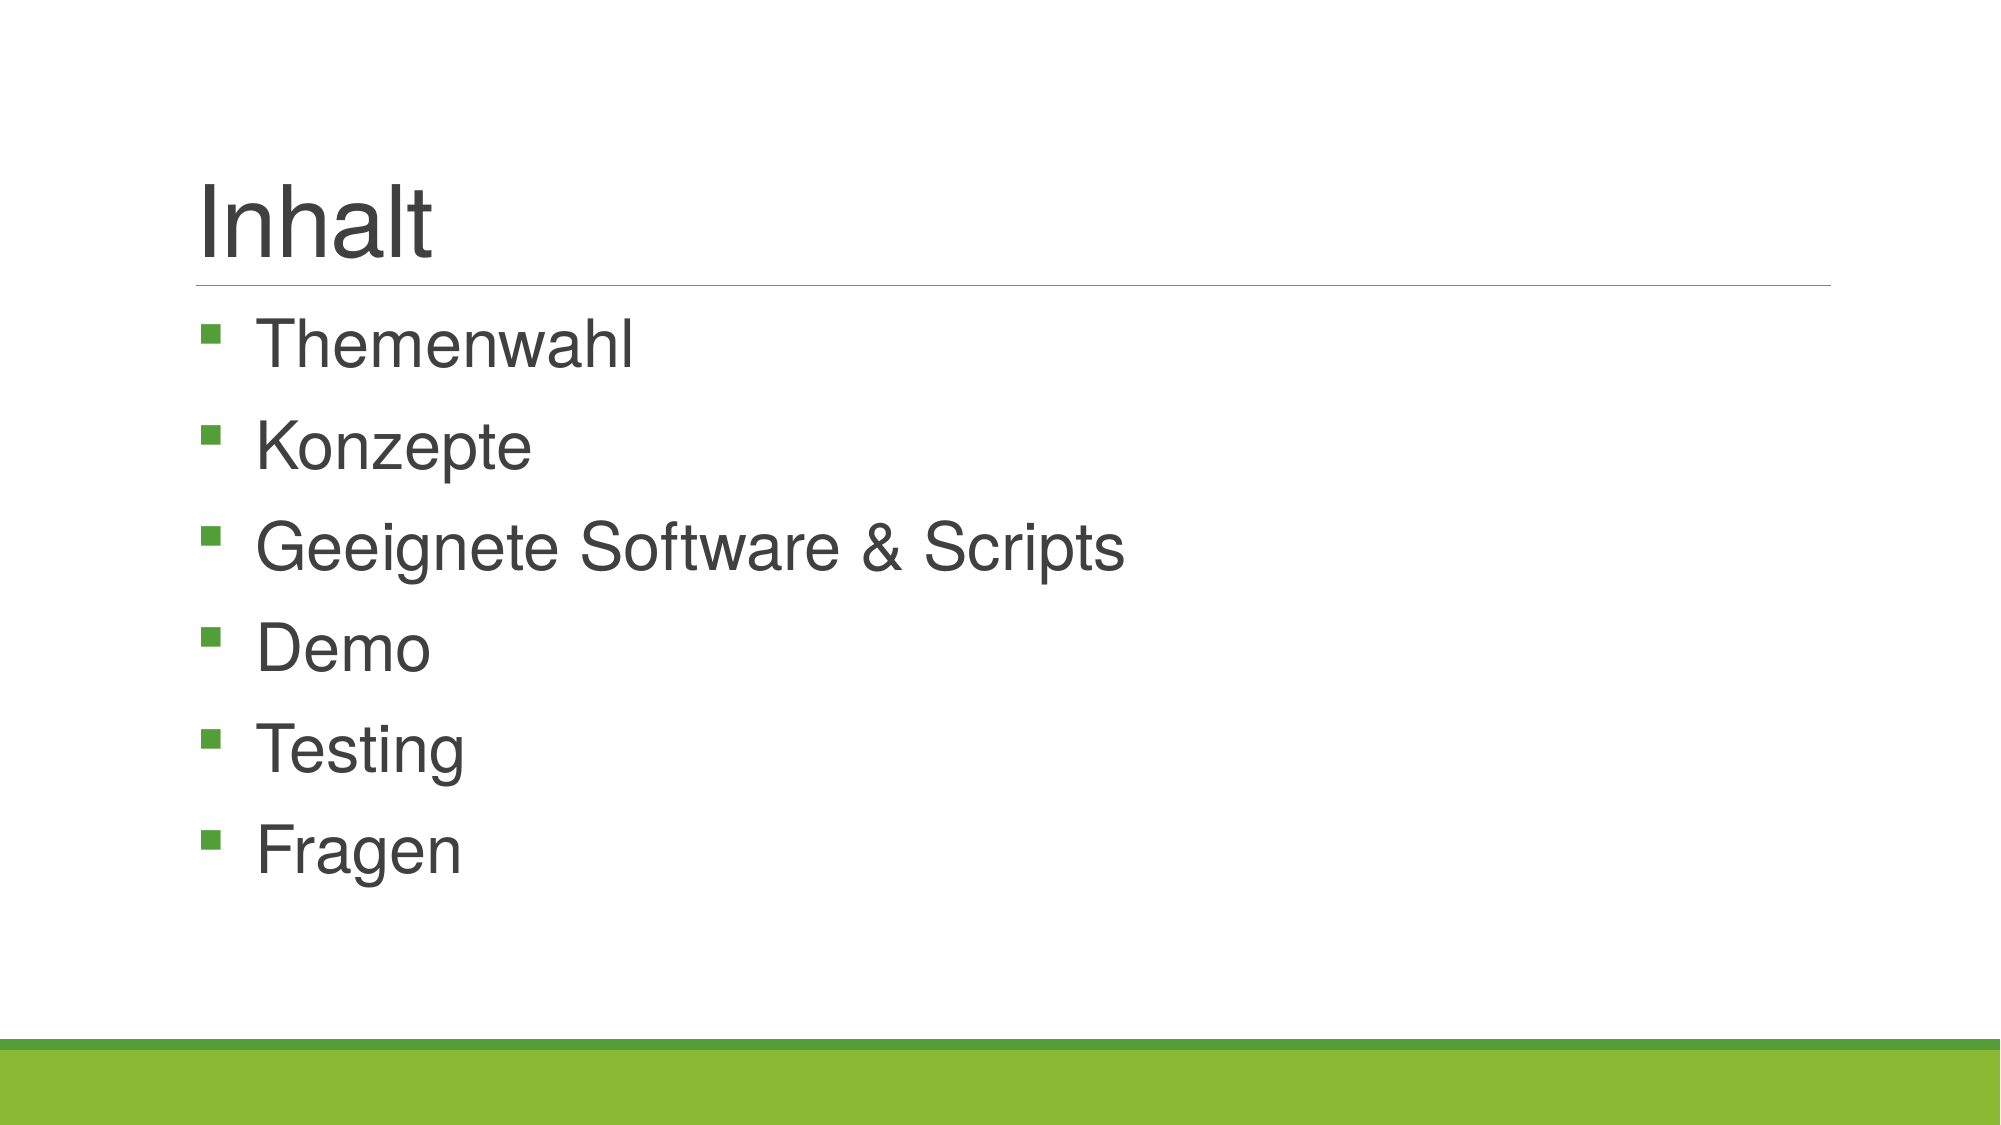

# Inhalt
Themenwahl
Konzepte
Geeignete Software & Scripts
Demo
Testing
Fragen